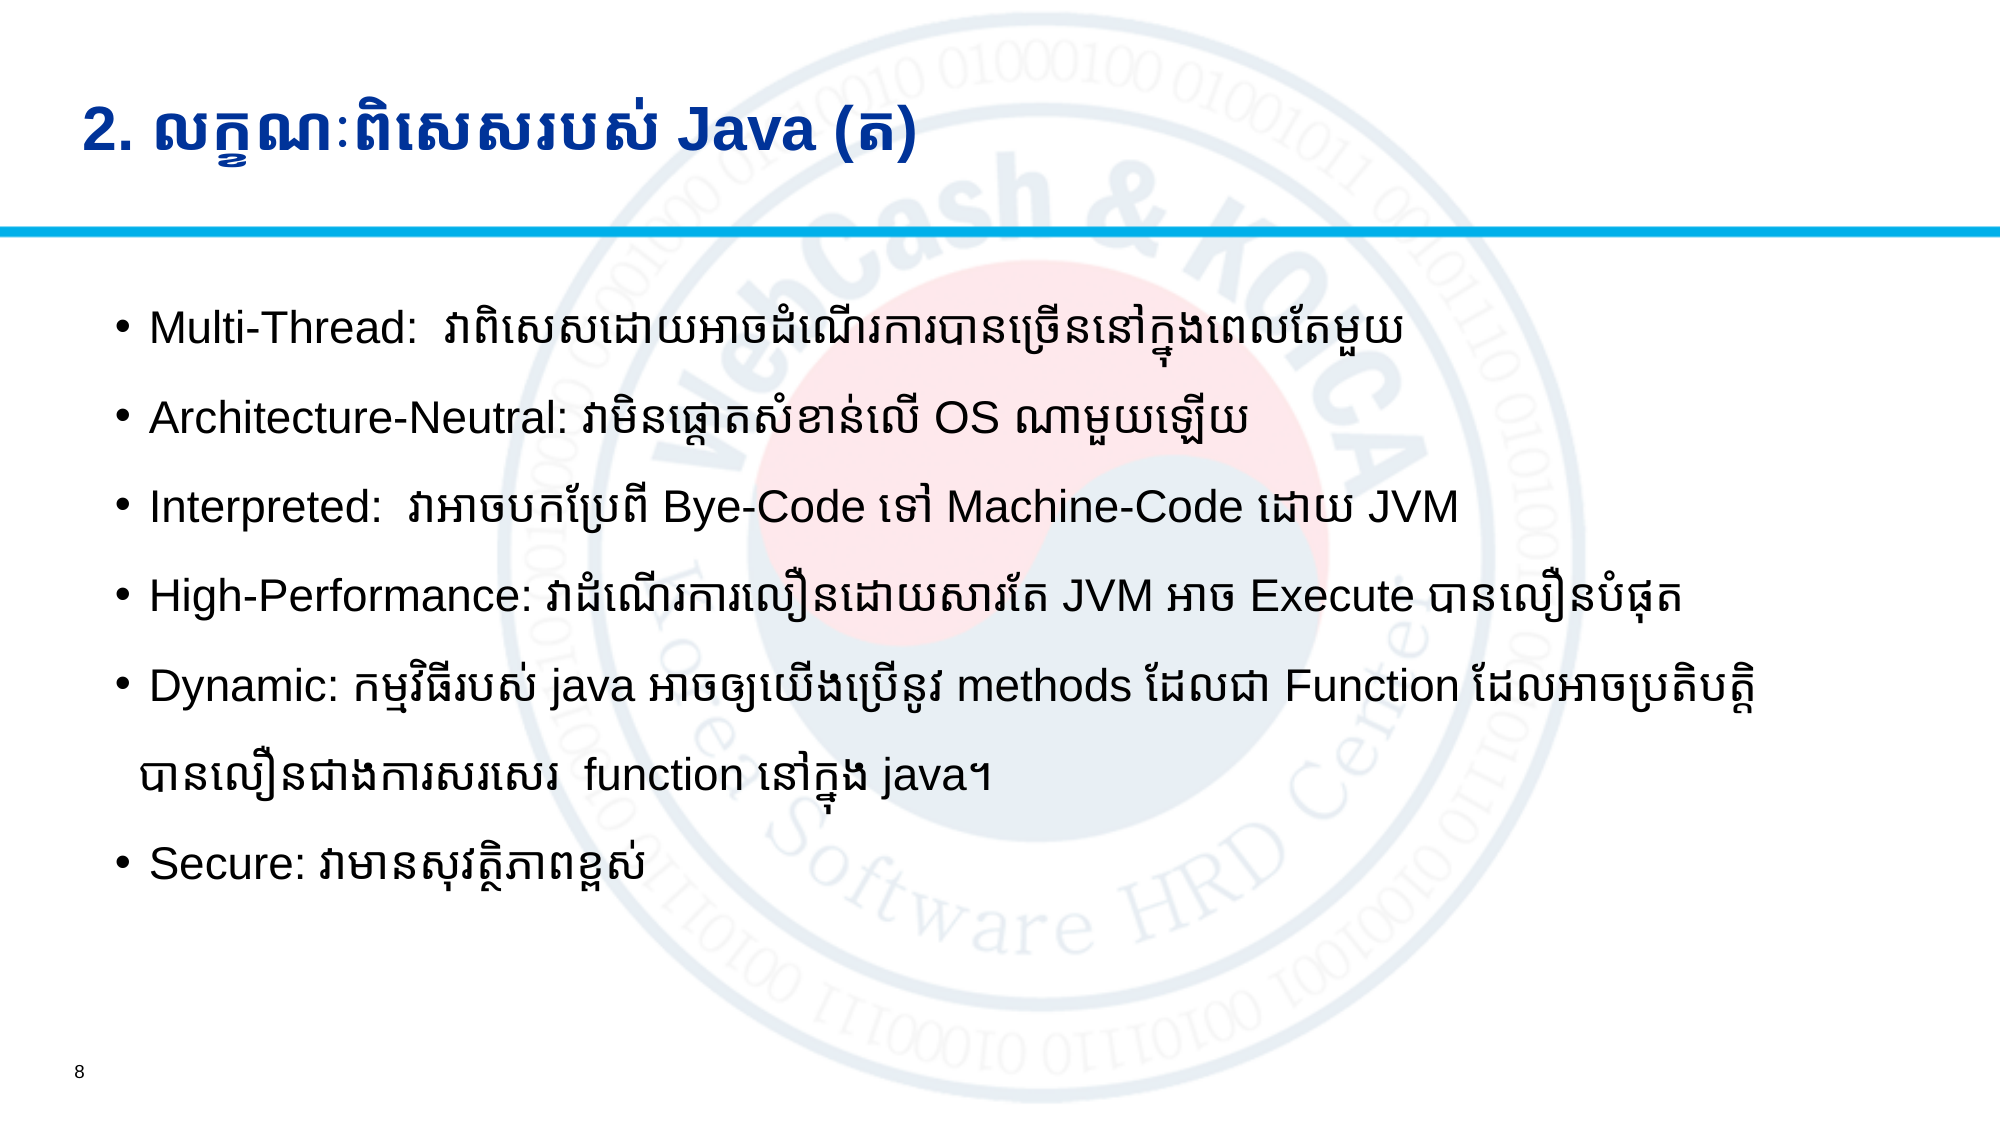

# 2. លក្ខណៈពិសេស​របស់ Java (ត)
Multi-Thread:  វាពិសេសដោយអាចដំណើរការបានច្រើននៅក្នុងពេលតែមួយ
Architecture-Neutral: វាមិនផ្តោតសំខាន់លើ OS ណាមួយឡើយ​
Interpreted:  វាអាចបកប្រែពី Bye-Code ទៅ Machine-Code ដោយ JVM
High-Performance: វាដំណើរការលឿនដោយសារតែ JVM អាច Execute បានលឿនបំផុត
Dynamic: កម្មវិធីរបស់ java អាចឲ្យយើងប្រើនូវ methods​​ ដែលជា Function​ ដែលអាចប្រតិបត្តិ
  បានលឿនជាងការសរសេរ  function នៅក្នុង java។
Secure: វាមានសុវត្ថិភាពខ្ពស់

8